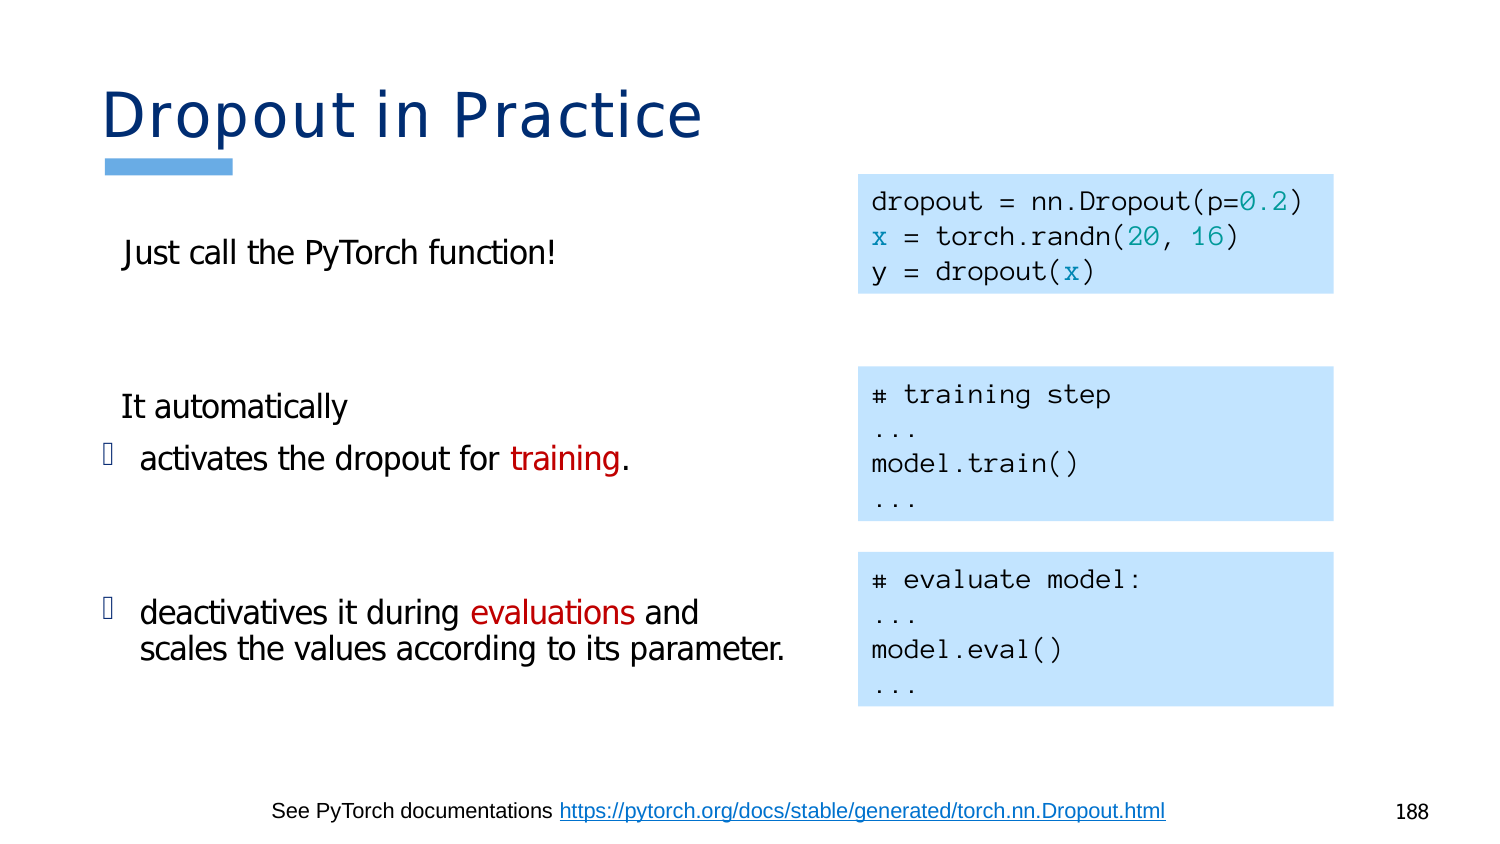

# Dropout in Practice
dropout = nn.Dropout(p=0.2)
x = torch.randn(20, 16)
y = dropout(x)
Just call the PyTorch function!

It automatically
activates the dropout for training.

deactivatives it during evaluations and
scales the values according to its parameter.
# training step
...
model.train()
...
# evaluate model:
...
model.eval()
...
See PyTorch documentations https://pytorch.org/docs/stable/generated/torch.nn.Dropout.html